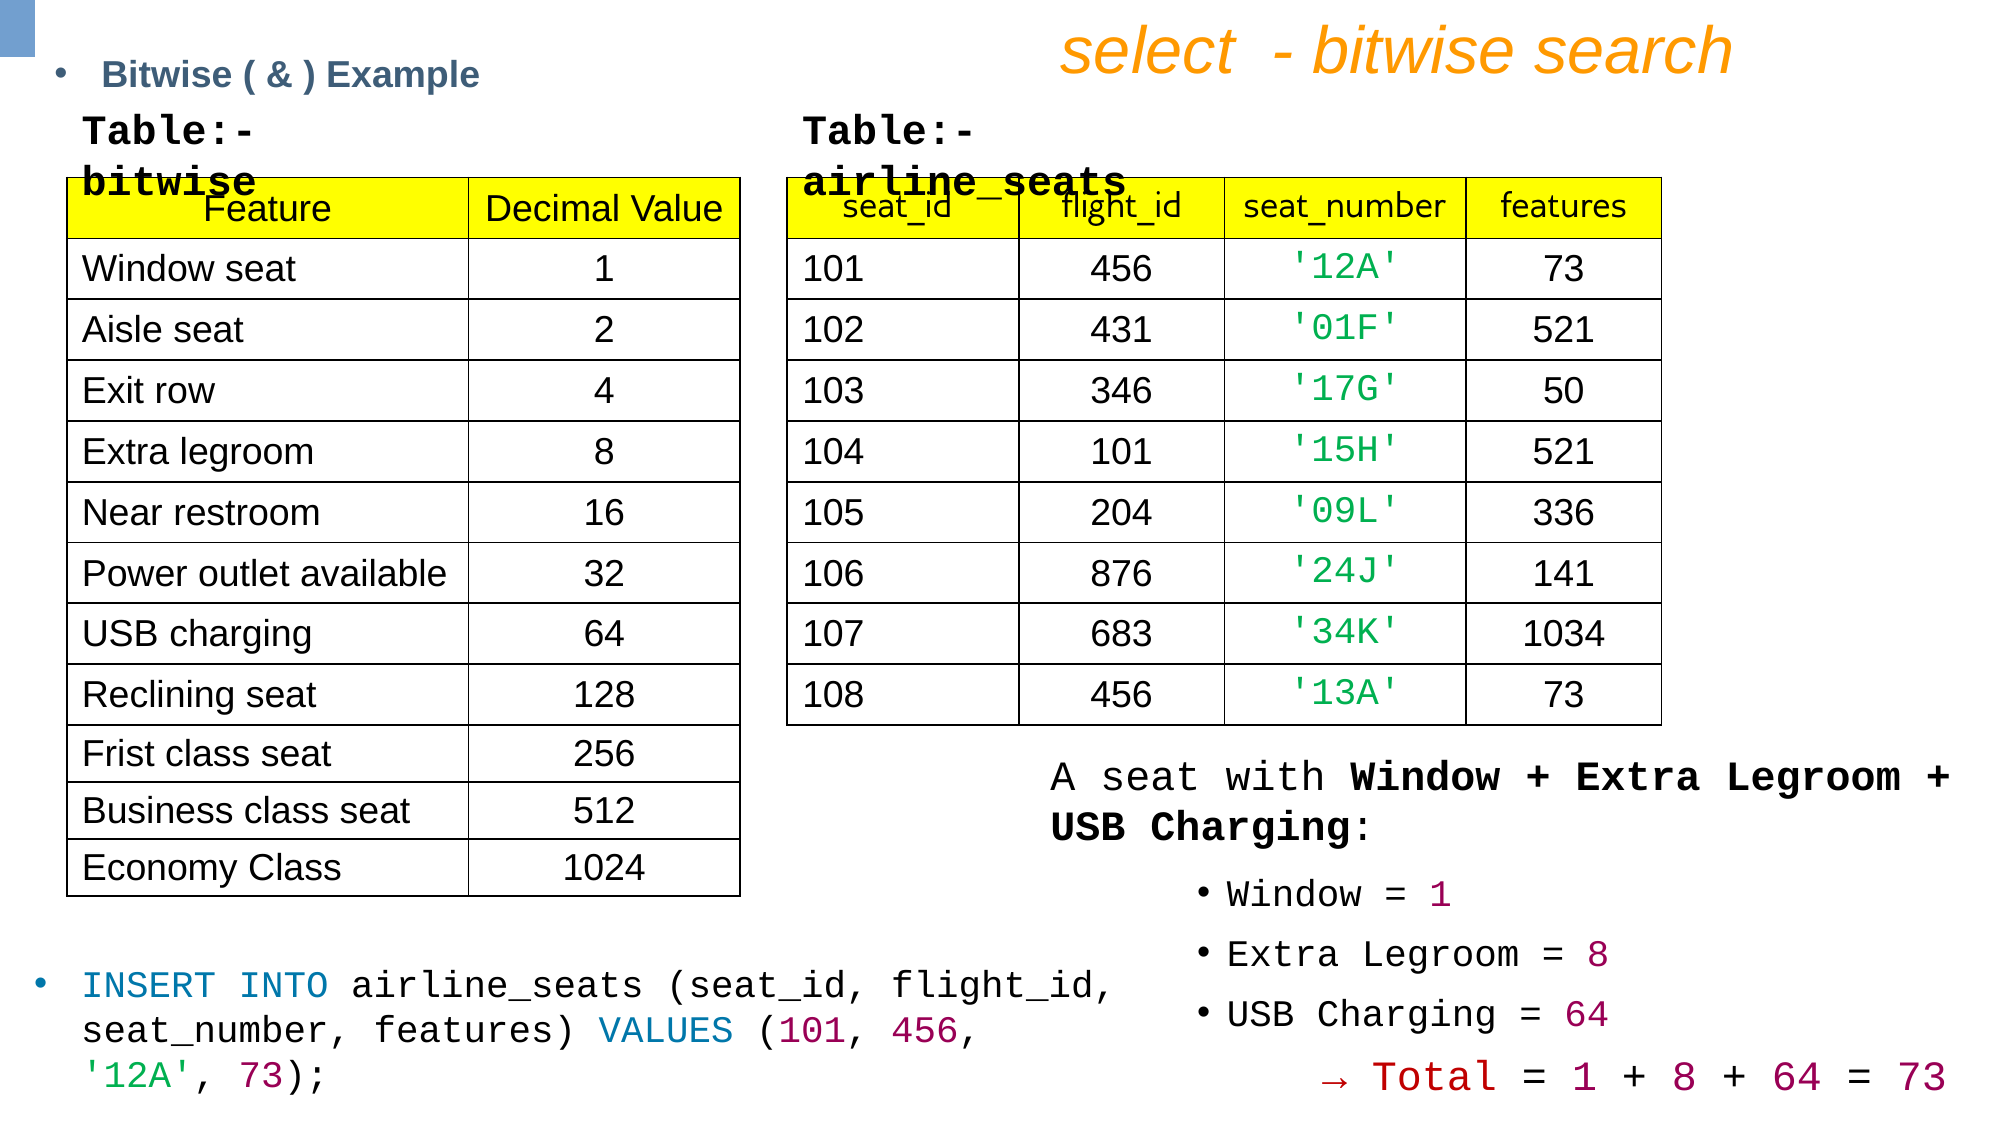

select  - bitwise search
Bitwise ( & ) Example
Table:- bitwise
Table:- airline_seats
| Feature | Decimal Value |
| --- | --- |
| Window seat | 1 |
| Aisle seat | 2 |
| Exit row | 4 |
| Extra legroom | 8 |
| Near restroom | 16 |
| Power outlet available | 32 |
| USB charging | 64 |
| Reclining seat | 128 |
| Frist class seat | 256 |
| Business class seat | 512 |
| Economy Class | 1024 |
| seat\_id | flight\_id | seat\_number | features |
| --- | --- | --- | --- |
| 101 | 456 | '12A' | 73 |
| 102 | 431 | '01F' | 521 |
| 103 | 346 | '17G' | 50 |
| 104 | 101 | '15H' | 521 |
| 105 | 204 | '09L' | 336 |
| 106 | 876 | '24J' | 141 |
| 107 | 683 | '34K' | 1034 |
| 108 | 456 | '13A' | 73 |
A seat with Window + Extra Legroom + USB Charging:

Window = 1

Extra Legroom = 8

USB Charging = 64
     → Total = 1 + 8 + 64 = 73
INSERT INTO airline_seats (seat_id, flight_id, seat_number, features) VALUES (101, 456, '12A', 73);